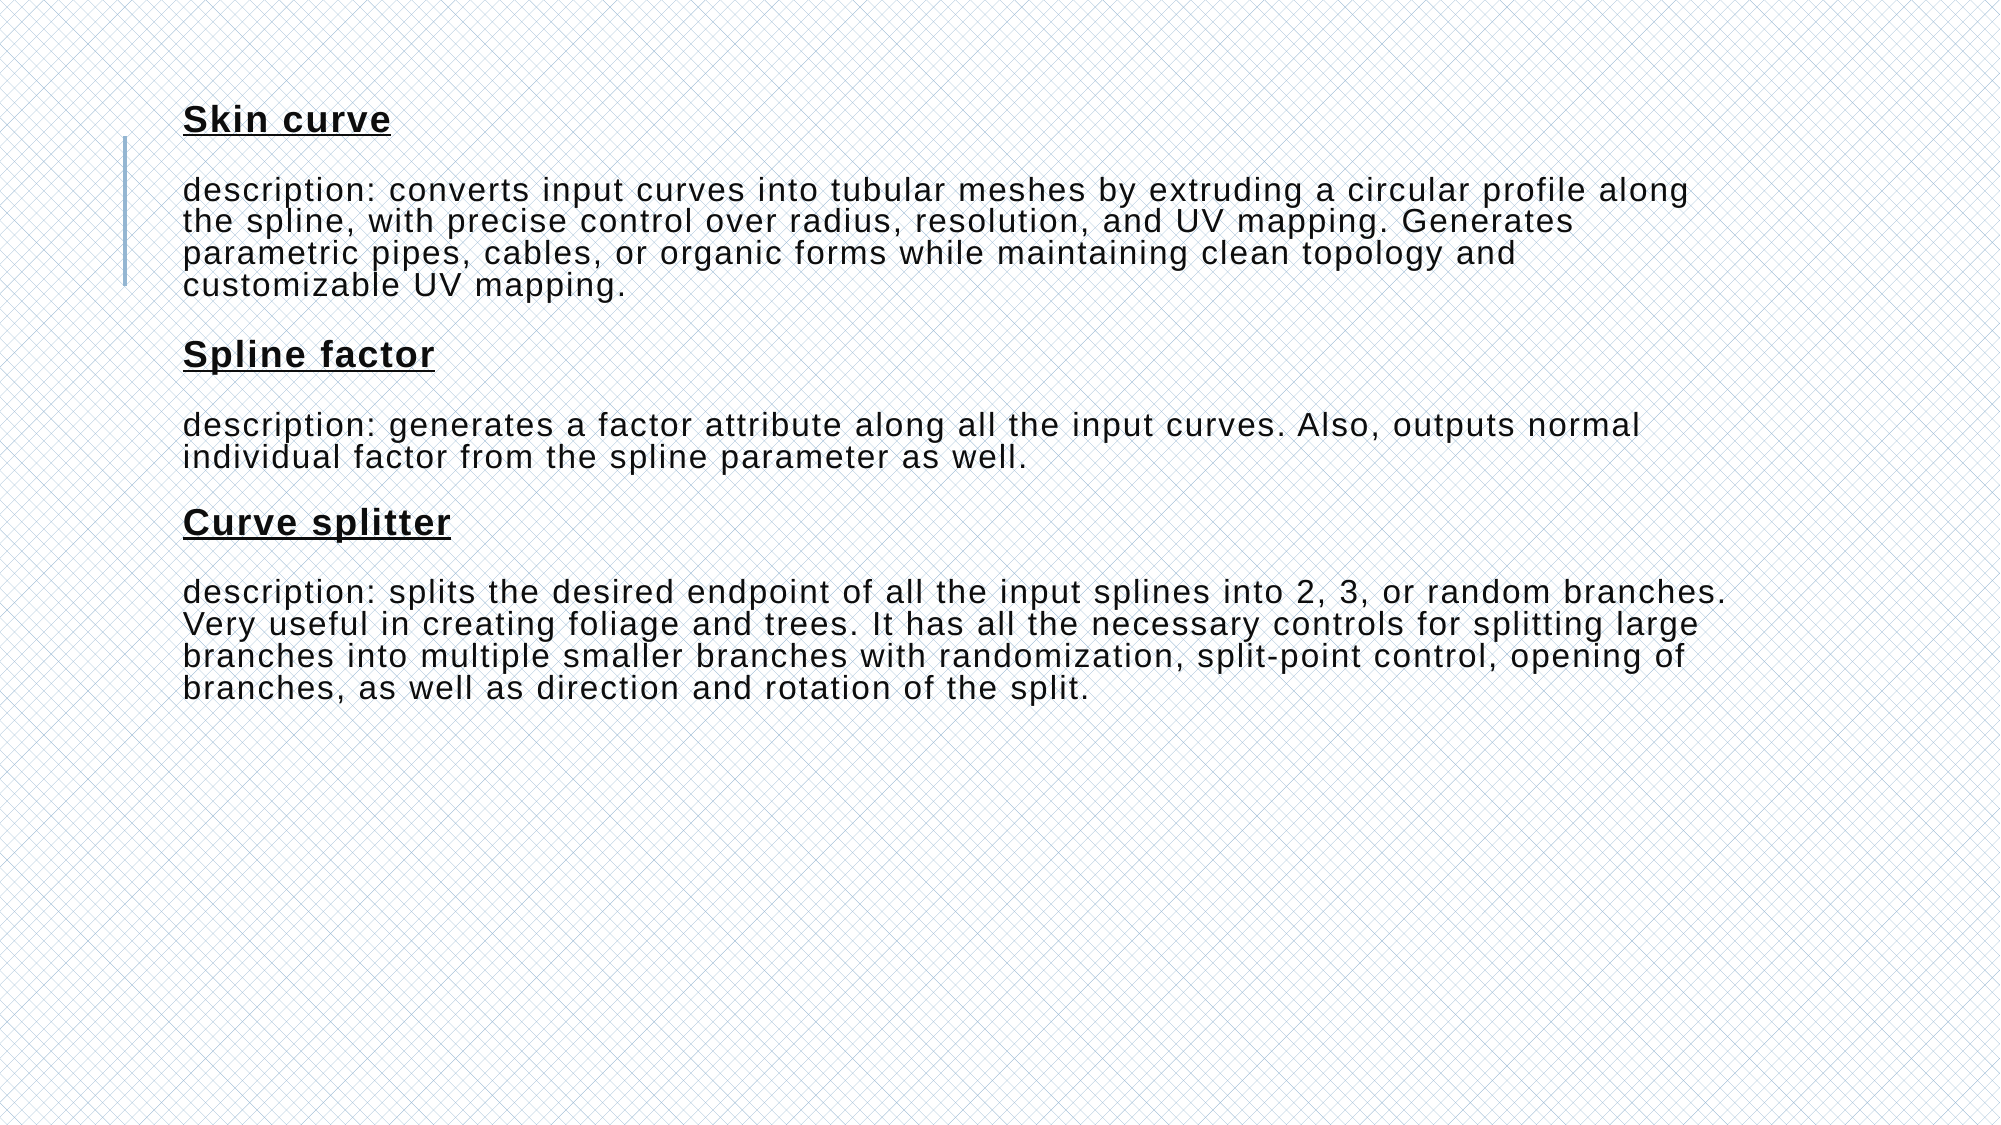

# Skin curve description: converts input curves into tubular meshes by extruding a circular profile along the spline, with precise control over radius, resolution, and UV mapping. Generates parametric pipes, cables, or organic forms while maintaining clean topology and customizable UV mapping. Spline factor description: generates a factor attribute along all the input curves. Also, outputs normal individual factor from the spline parameter as well. Curve splitter description: splits the desired endpoint of all the input splines into 2, 3, or random branches. Very useful in creating foliage and trees. It has all the necessary controls for splitting large branches into multiple smaller branches with randomization, split-point control, opening of branches, as well as direction and rotation of the split.